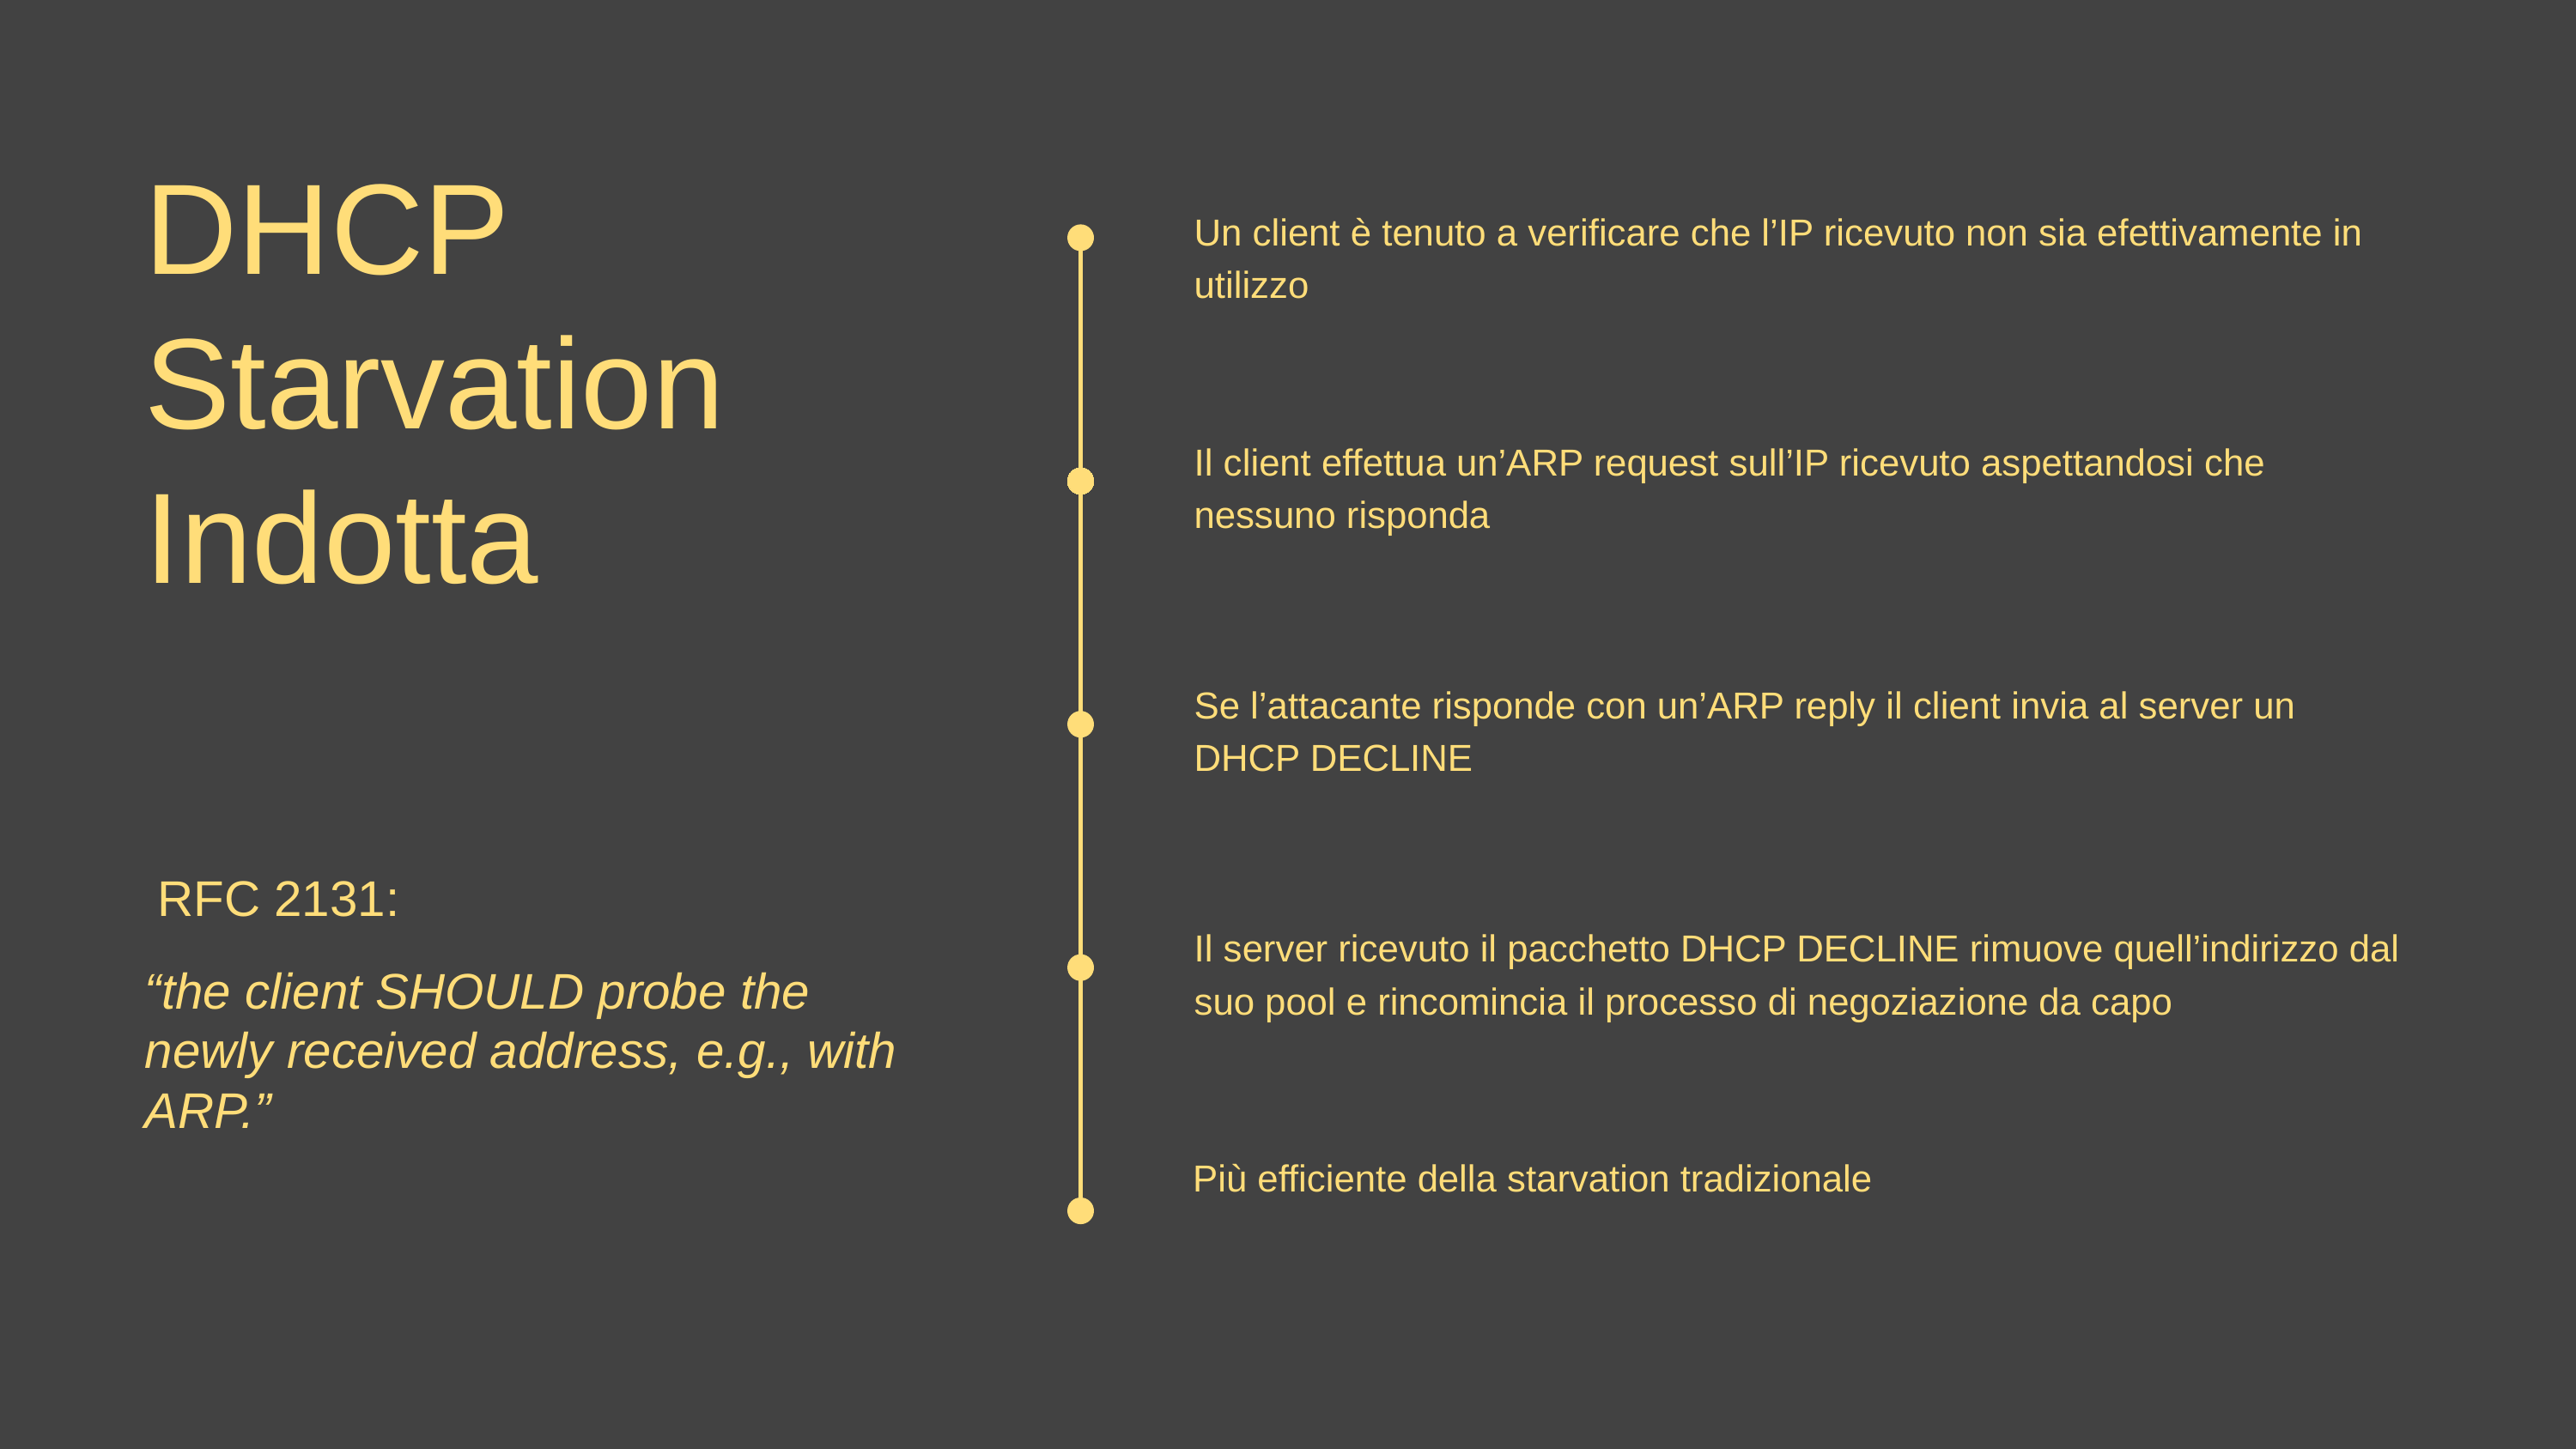

DHCP Starvation Indotta
“the client SHOULD probe the newly received address, e.g., with ARP.”
Un client è tenuto a verificare che l’IP ricevuto non sia efettivamente in utilizzo

Il client effettua un’ARP request sull’IP ricevuto aspettandosi che nessuno risponda
Se l’attacante risponde con un’ARP reply il client invia al server un DHCP DECLINE
RFC 2131:
Il server ricevuto il pacchetto DHCP DECLINE rimuove quell’indirizzo dal suo pool e rincomincia il processo di negoziazione da capo
Più efficiente della starvation tradizionale